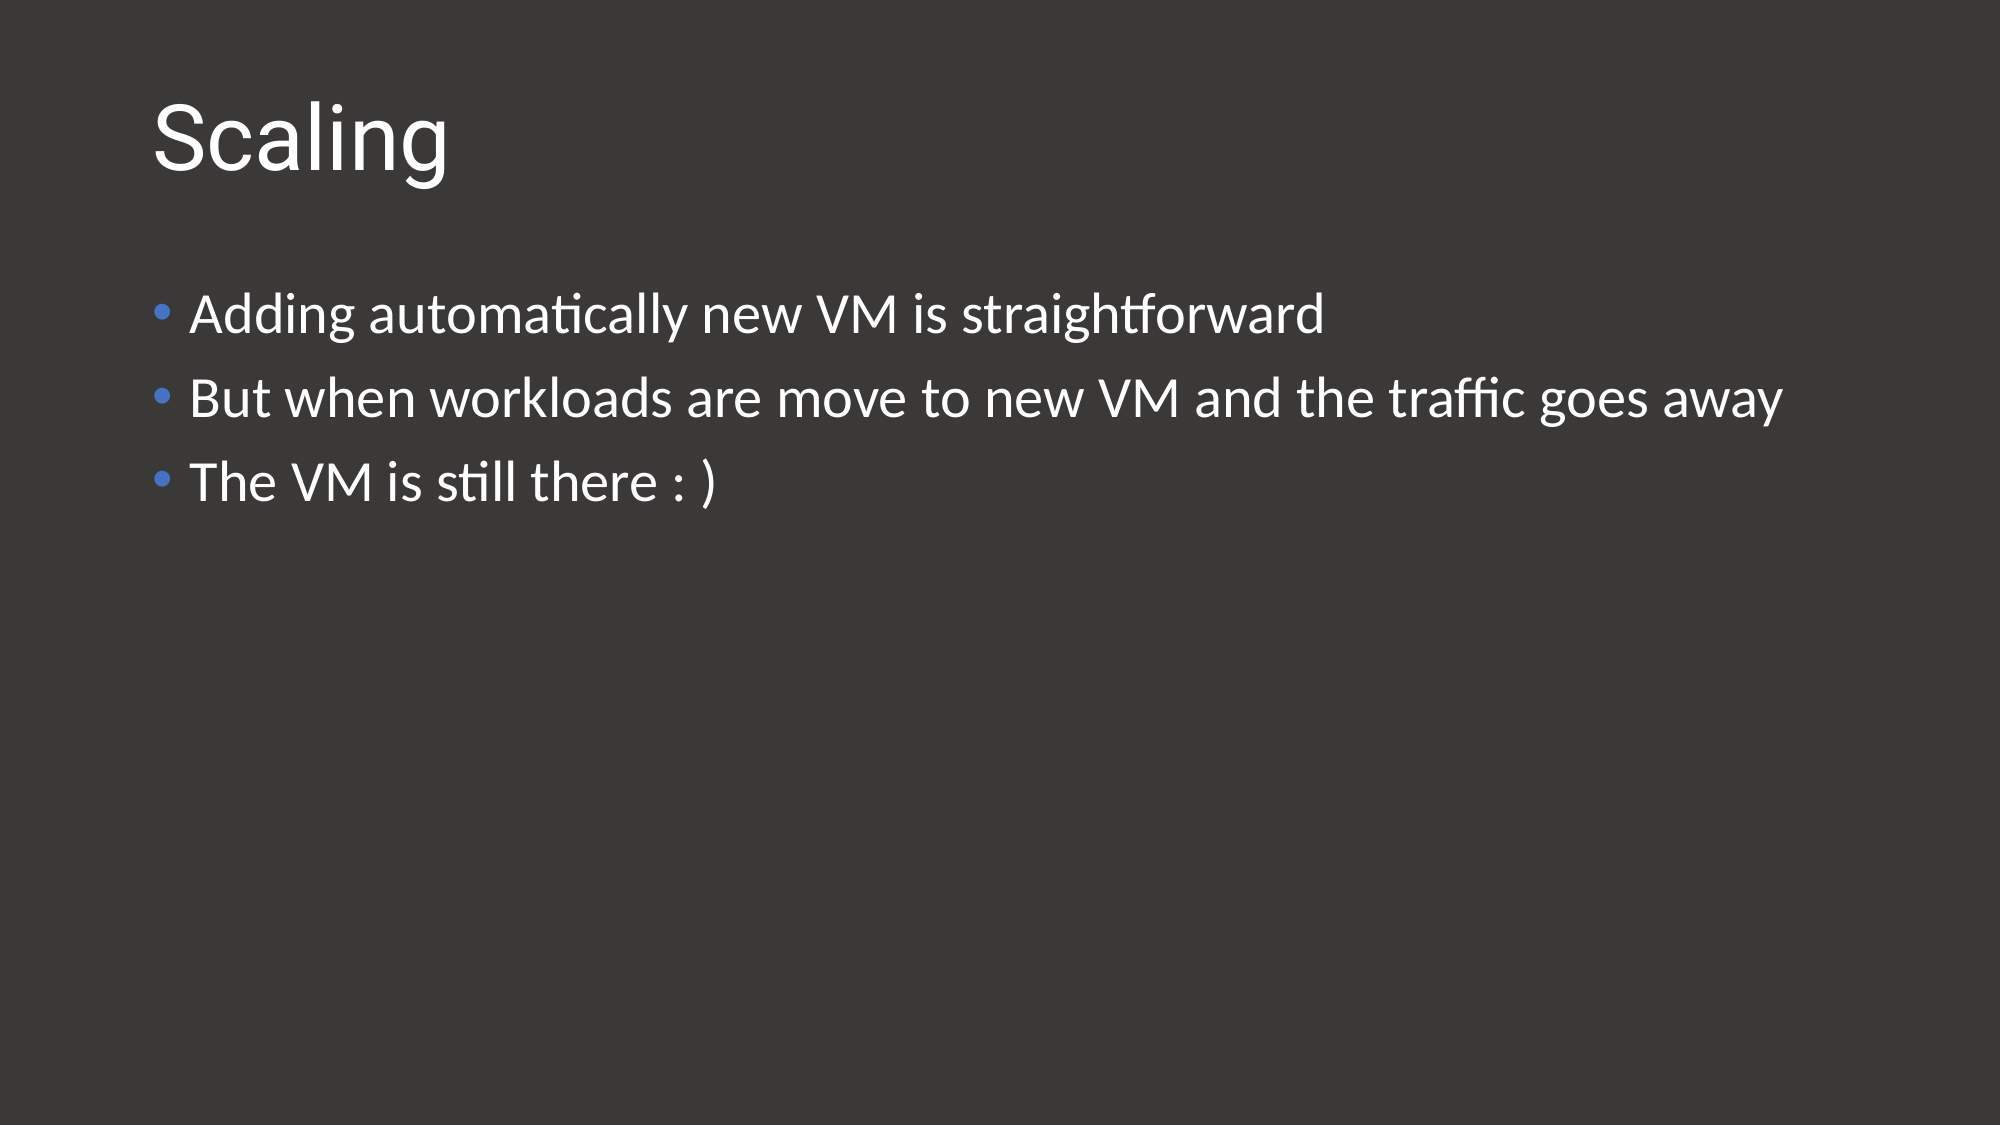

# Scaling
Adding automatically new VM is straightforward
But when workloads are move to new VM and the traffic goes away
The VM is still there : )